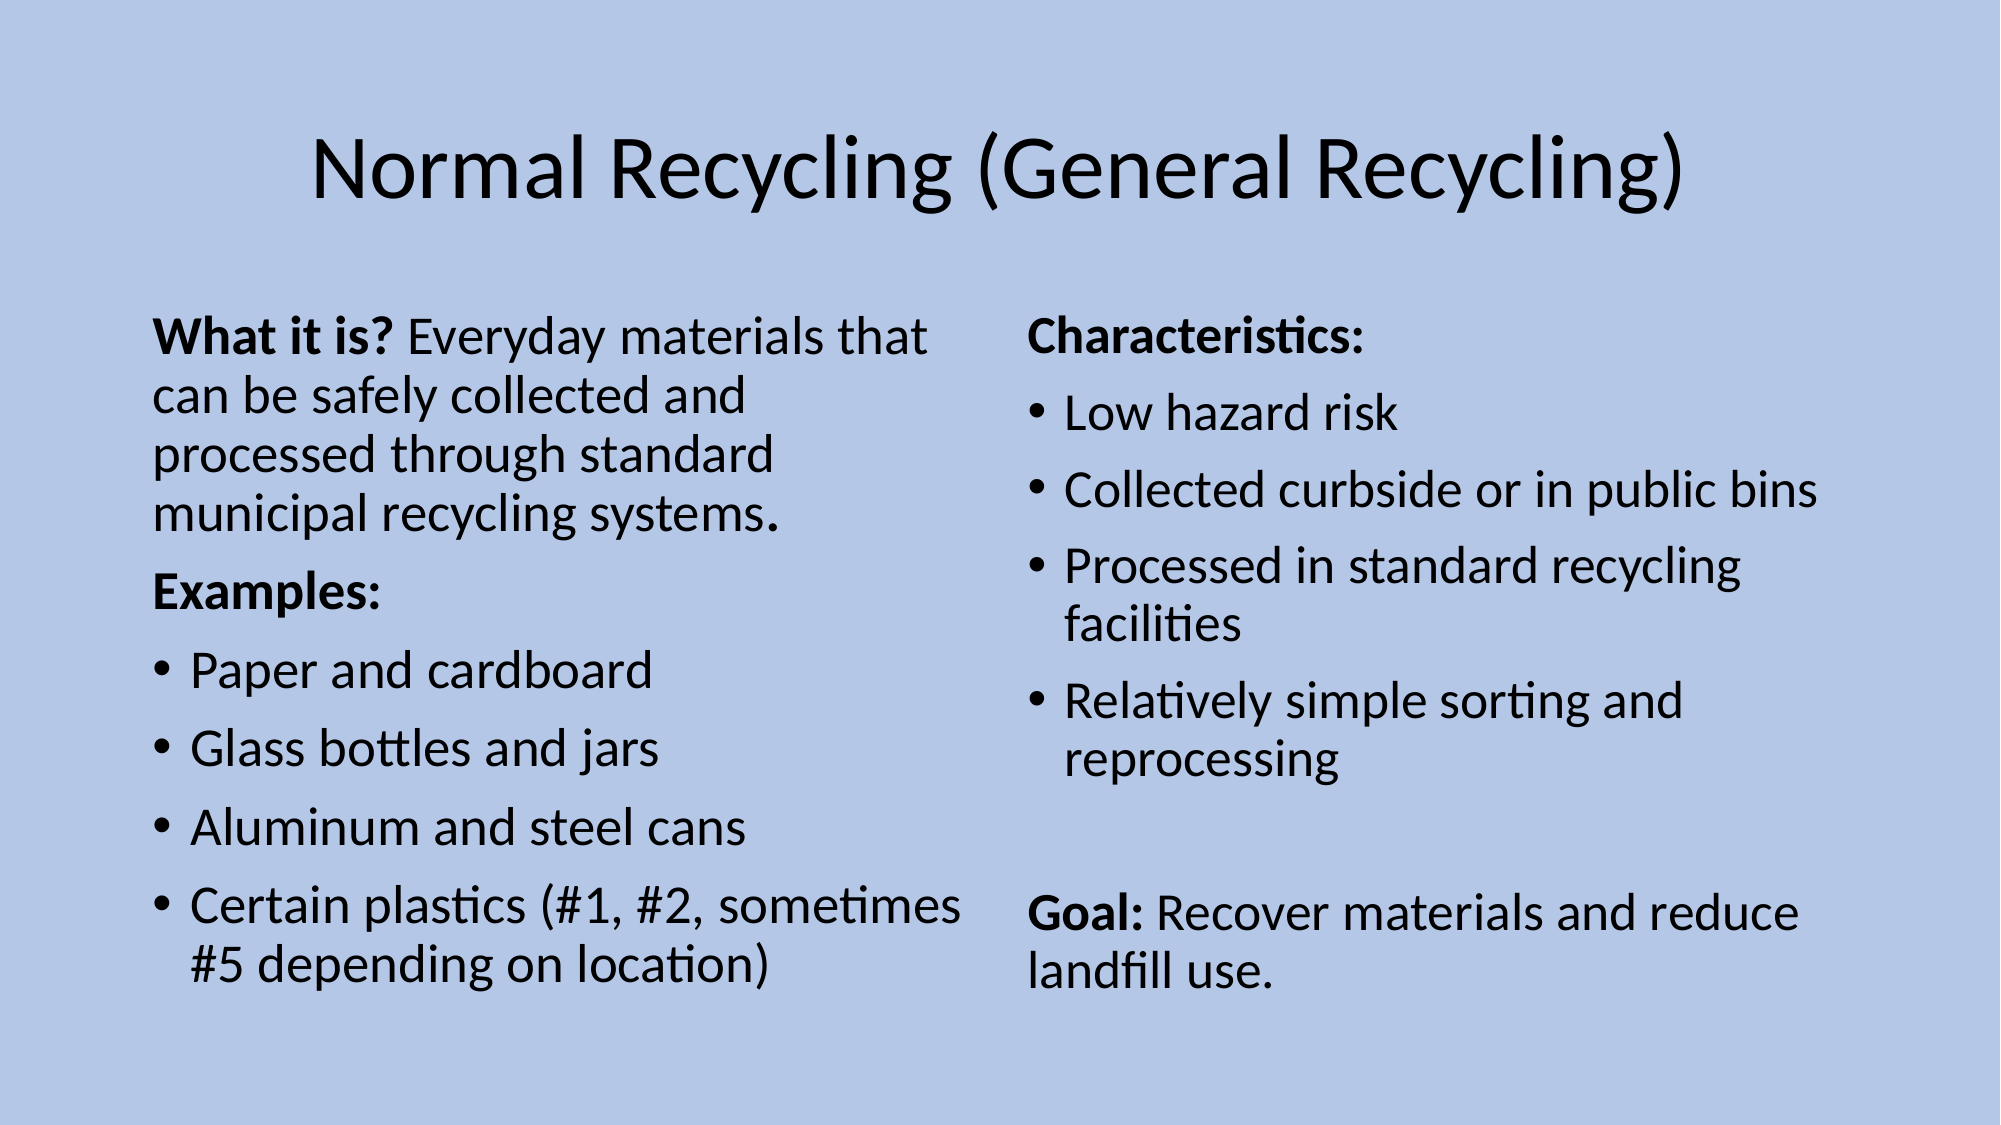

# Normal Recycling (General Recycling)
What it is? Everyday materials that can be safely collected and processed through standard municipal recycling systems.
Examples:
Paper and cardboard
Glass bottles and jars
Aluminum and steel cans
Certain plastics (#1, #2, sometimes #5 depending on location)
Characteristics:
Low hazard risk
Collected curbside or in public bins
Processed in standard recycling facilities
Relatively simple sorting and reprocessing

Goal: Recover materials and reduce landfill use.